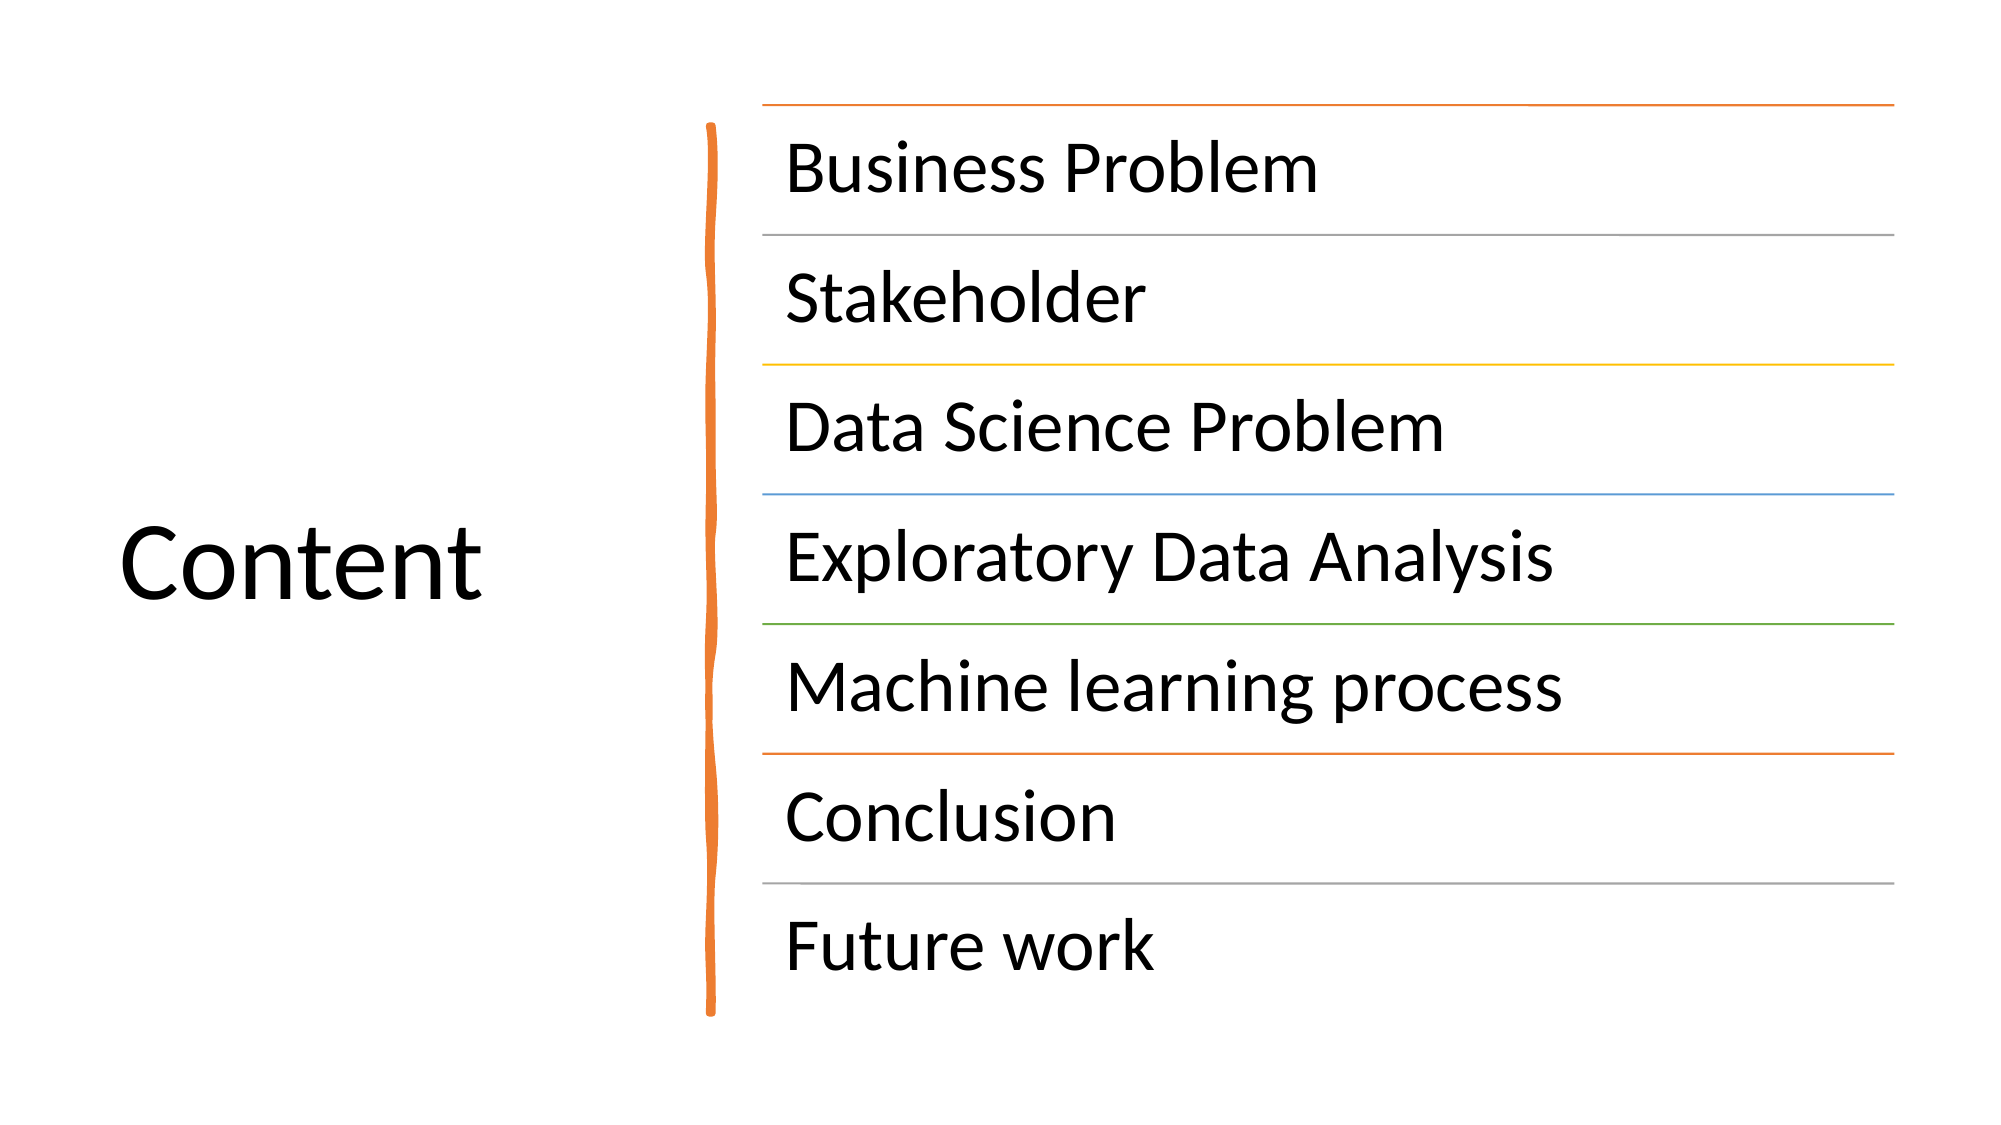

Business Problem
Stakeholder
Data Science Problem
Exploratory Data Analysis
Machine learning process
Conclusion
Future work
# Content